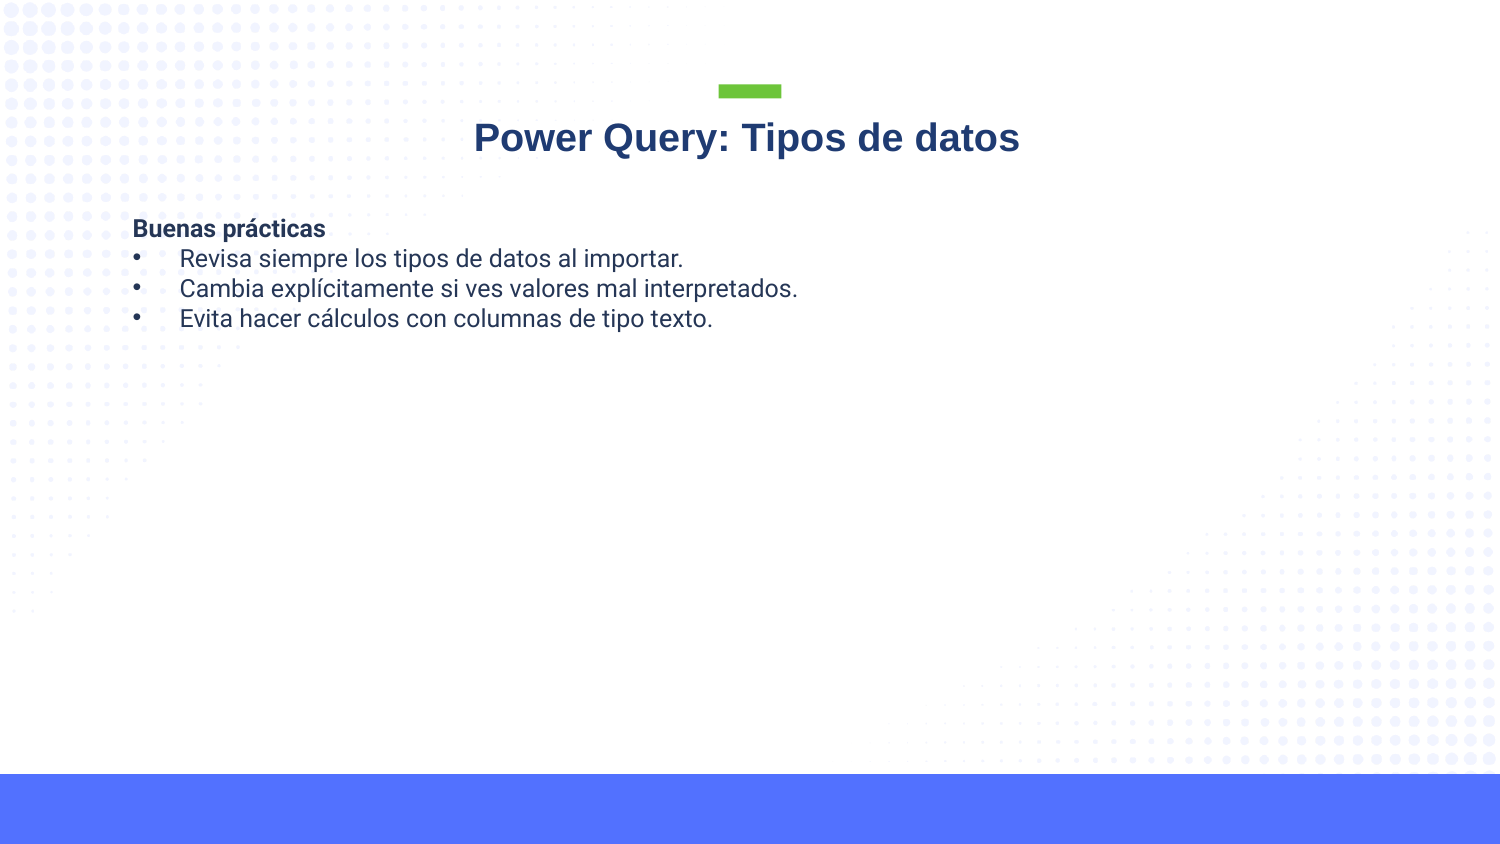

Power Query: Tipos de datos
Buenas prácticas
Revisa siempre los tipos de datos al importar.
Cambia explícitamente si ves valores mal interpretados.
Evita hacer cálculos con columnas de tipo texto.